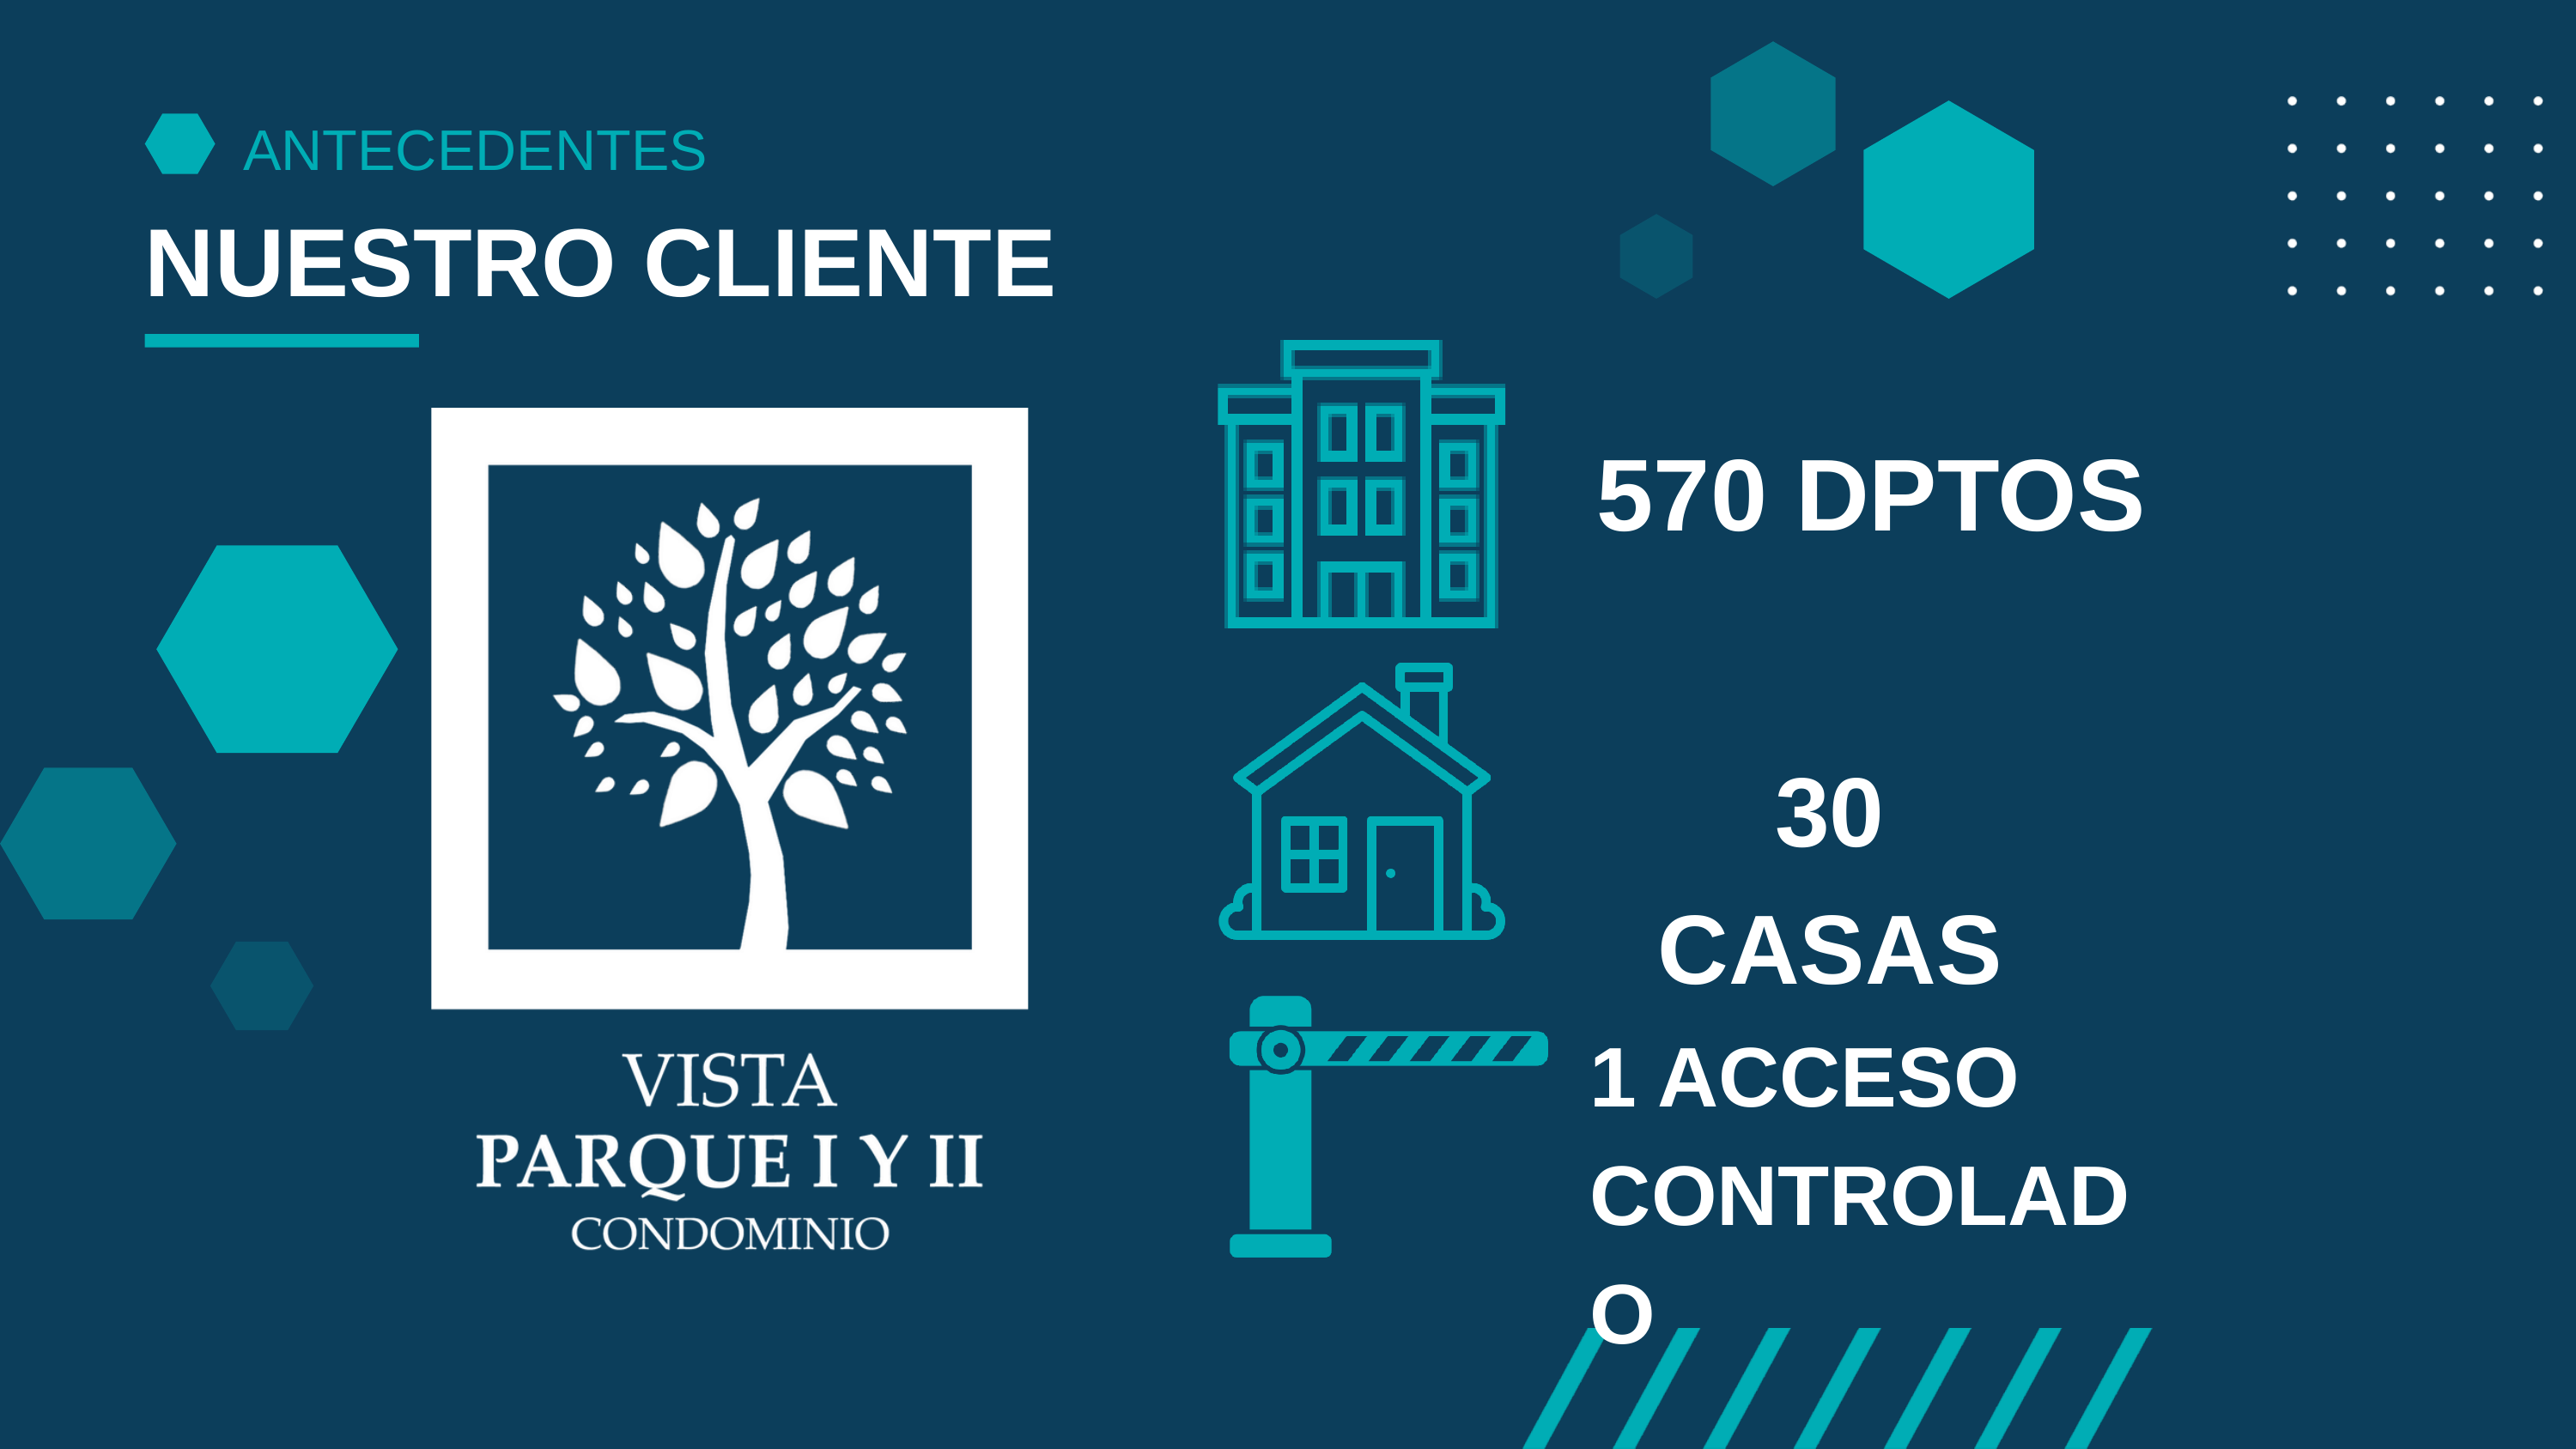

ANTECEDENTES

NUESTRO CLIENTE

570 DPTOS

30 CASAS

1 ACCESO
CONTROLADO